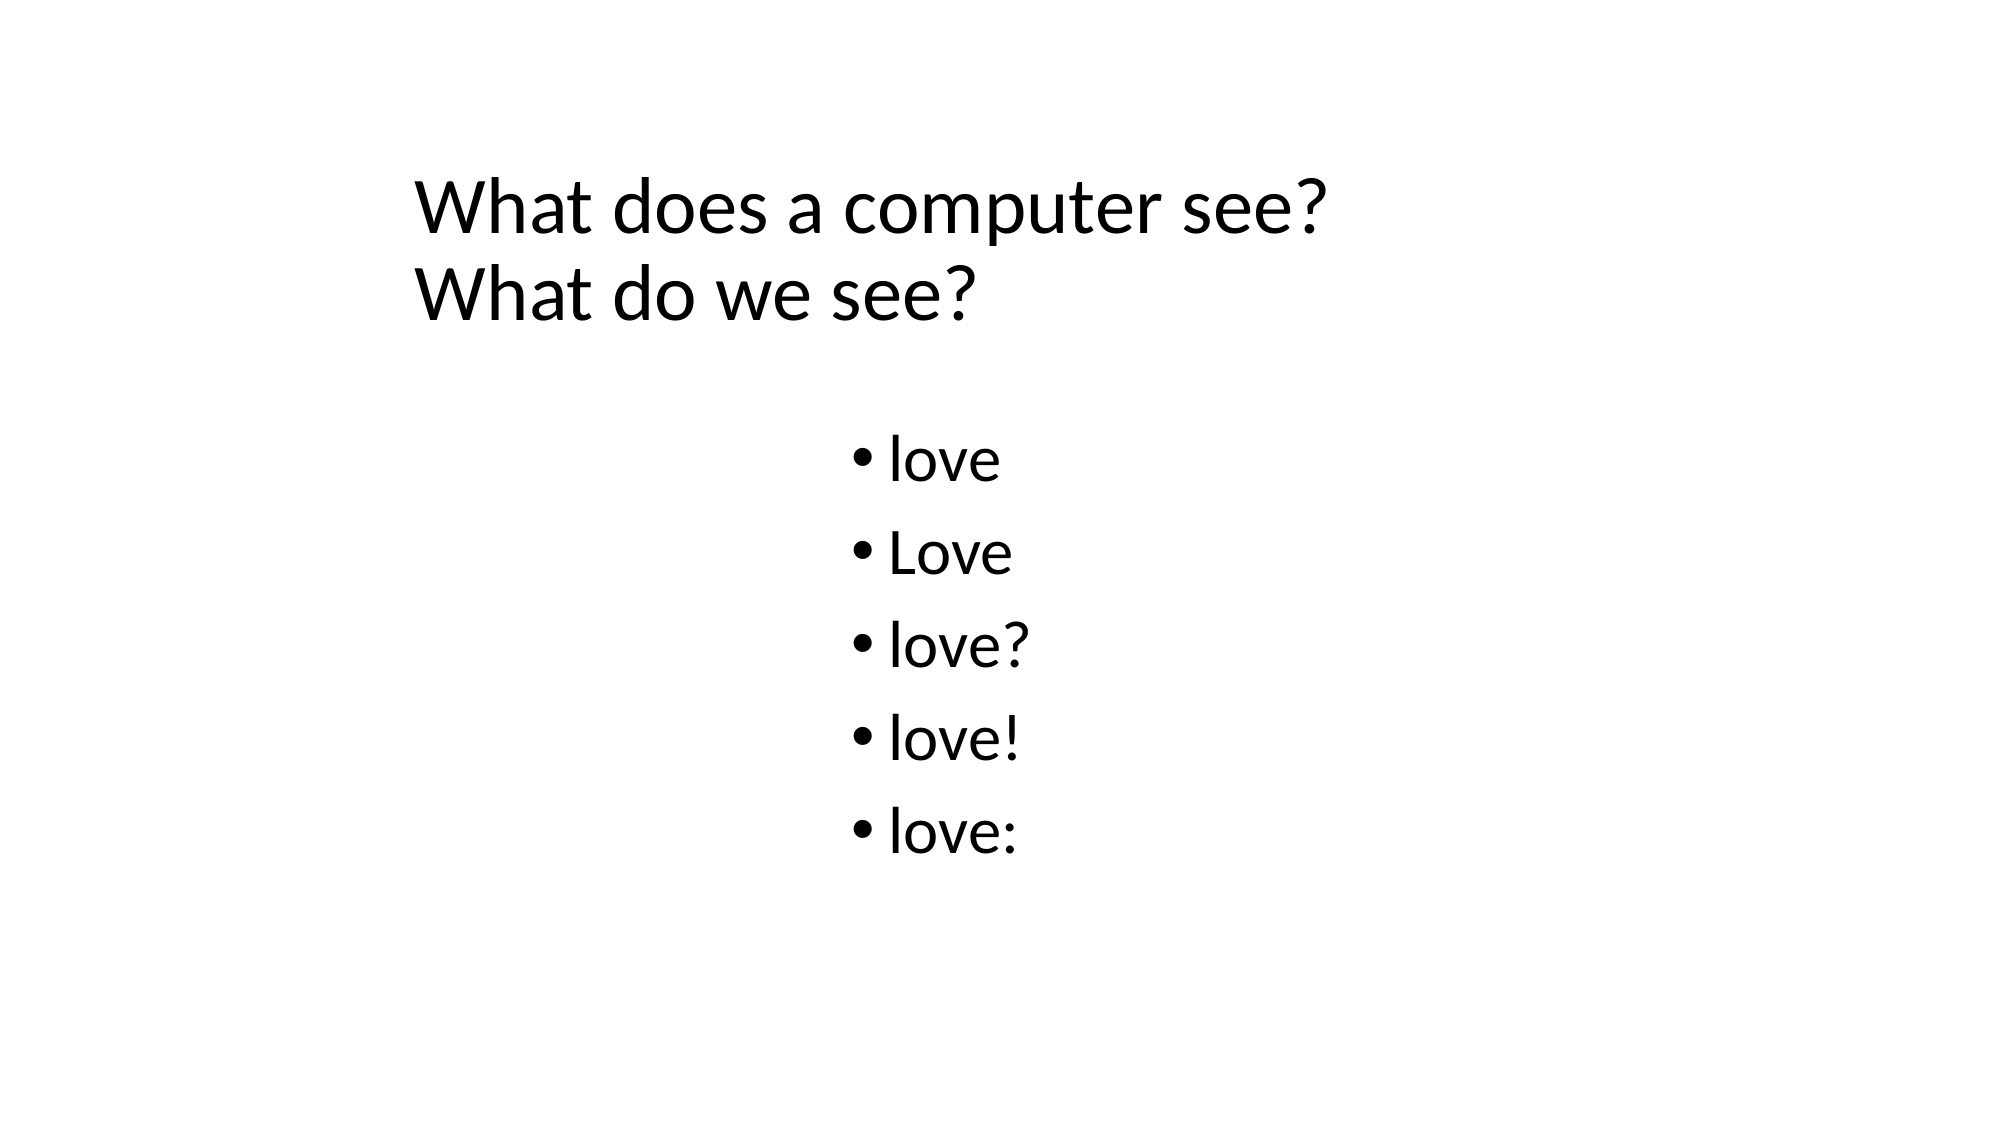

# What does a computer see? What do we see?
love
Love
love?
love!
love: